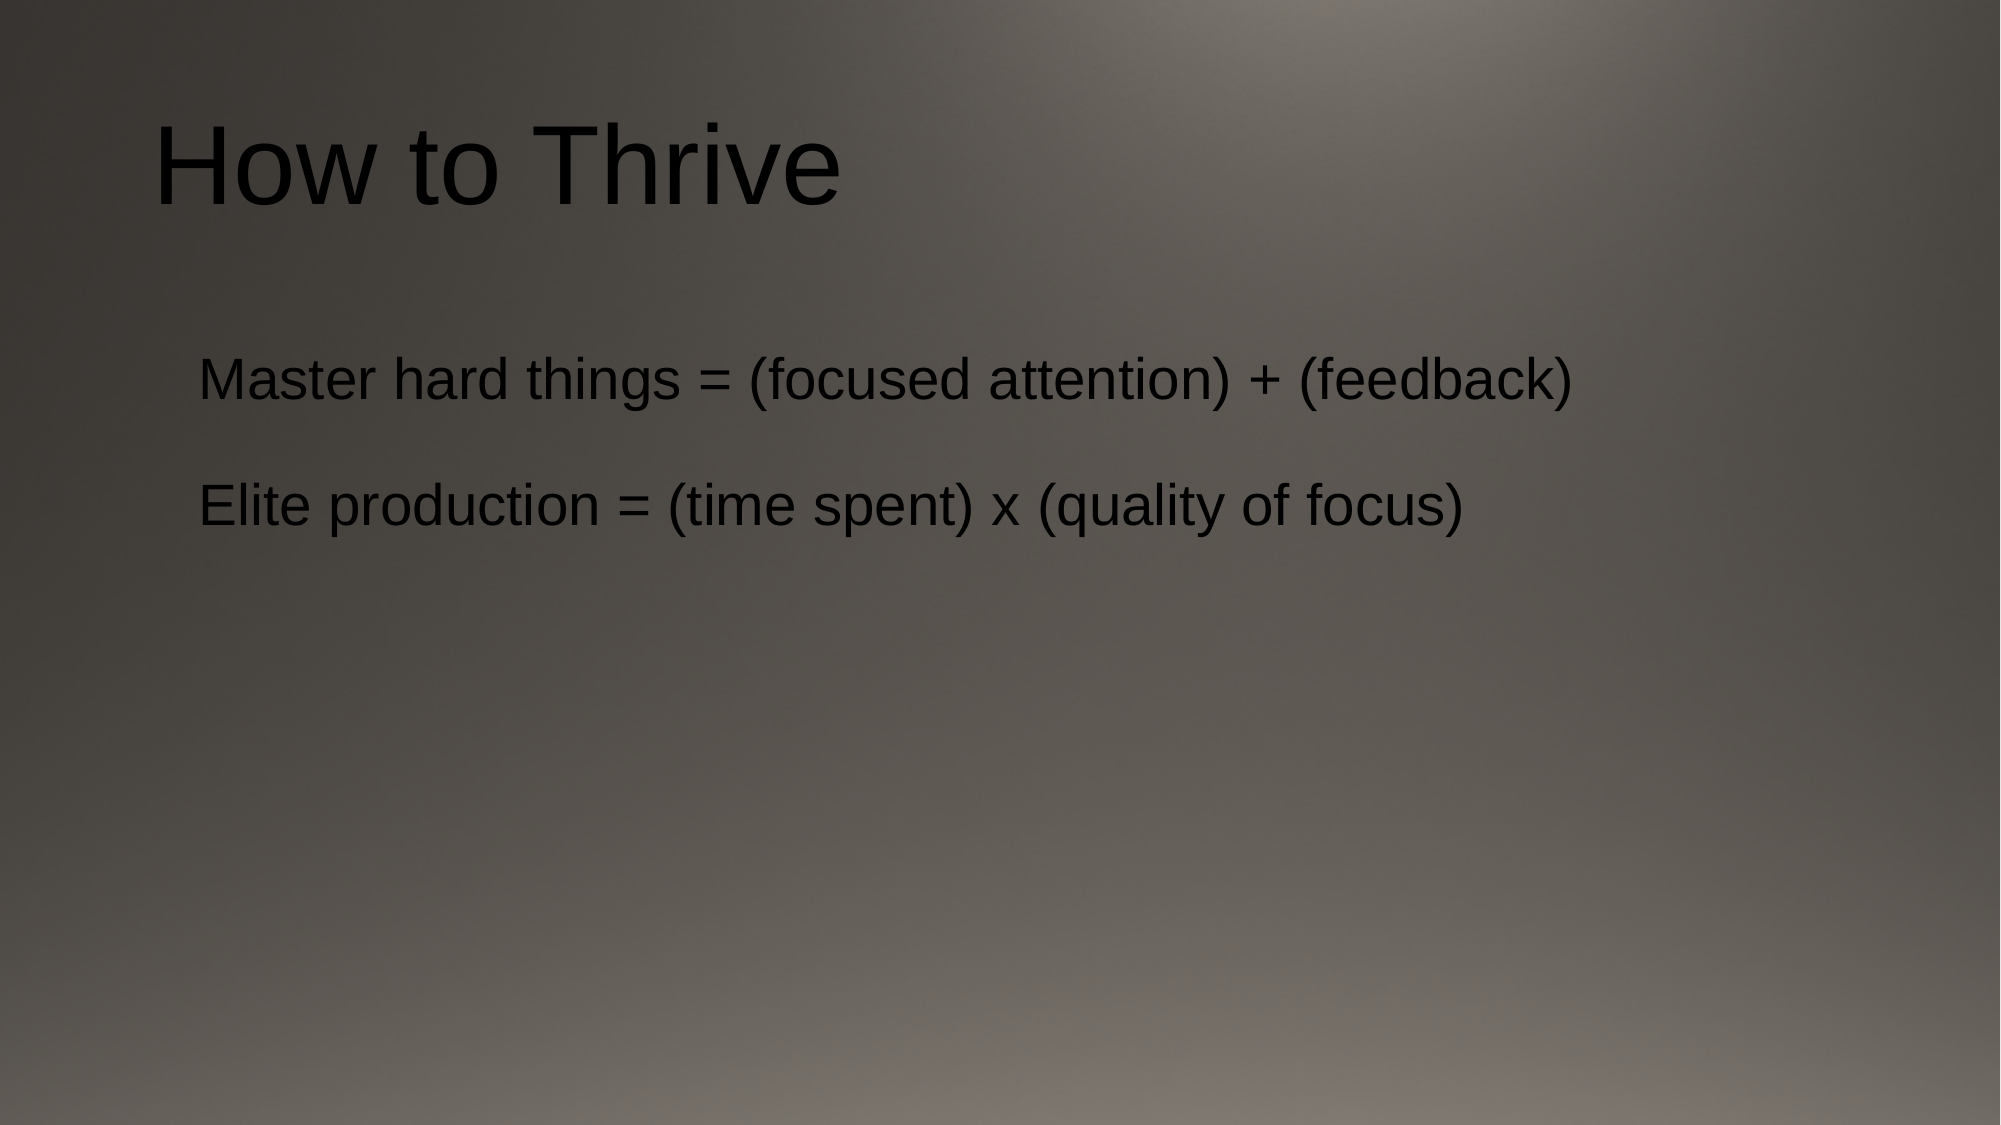

# How to Thrive
Master hard things = (focused attention) + (feedback)
Elite production = (time spent) x (quality of focus)